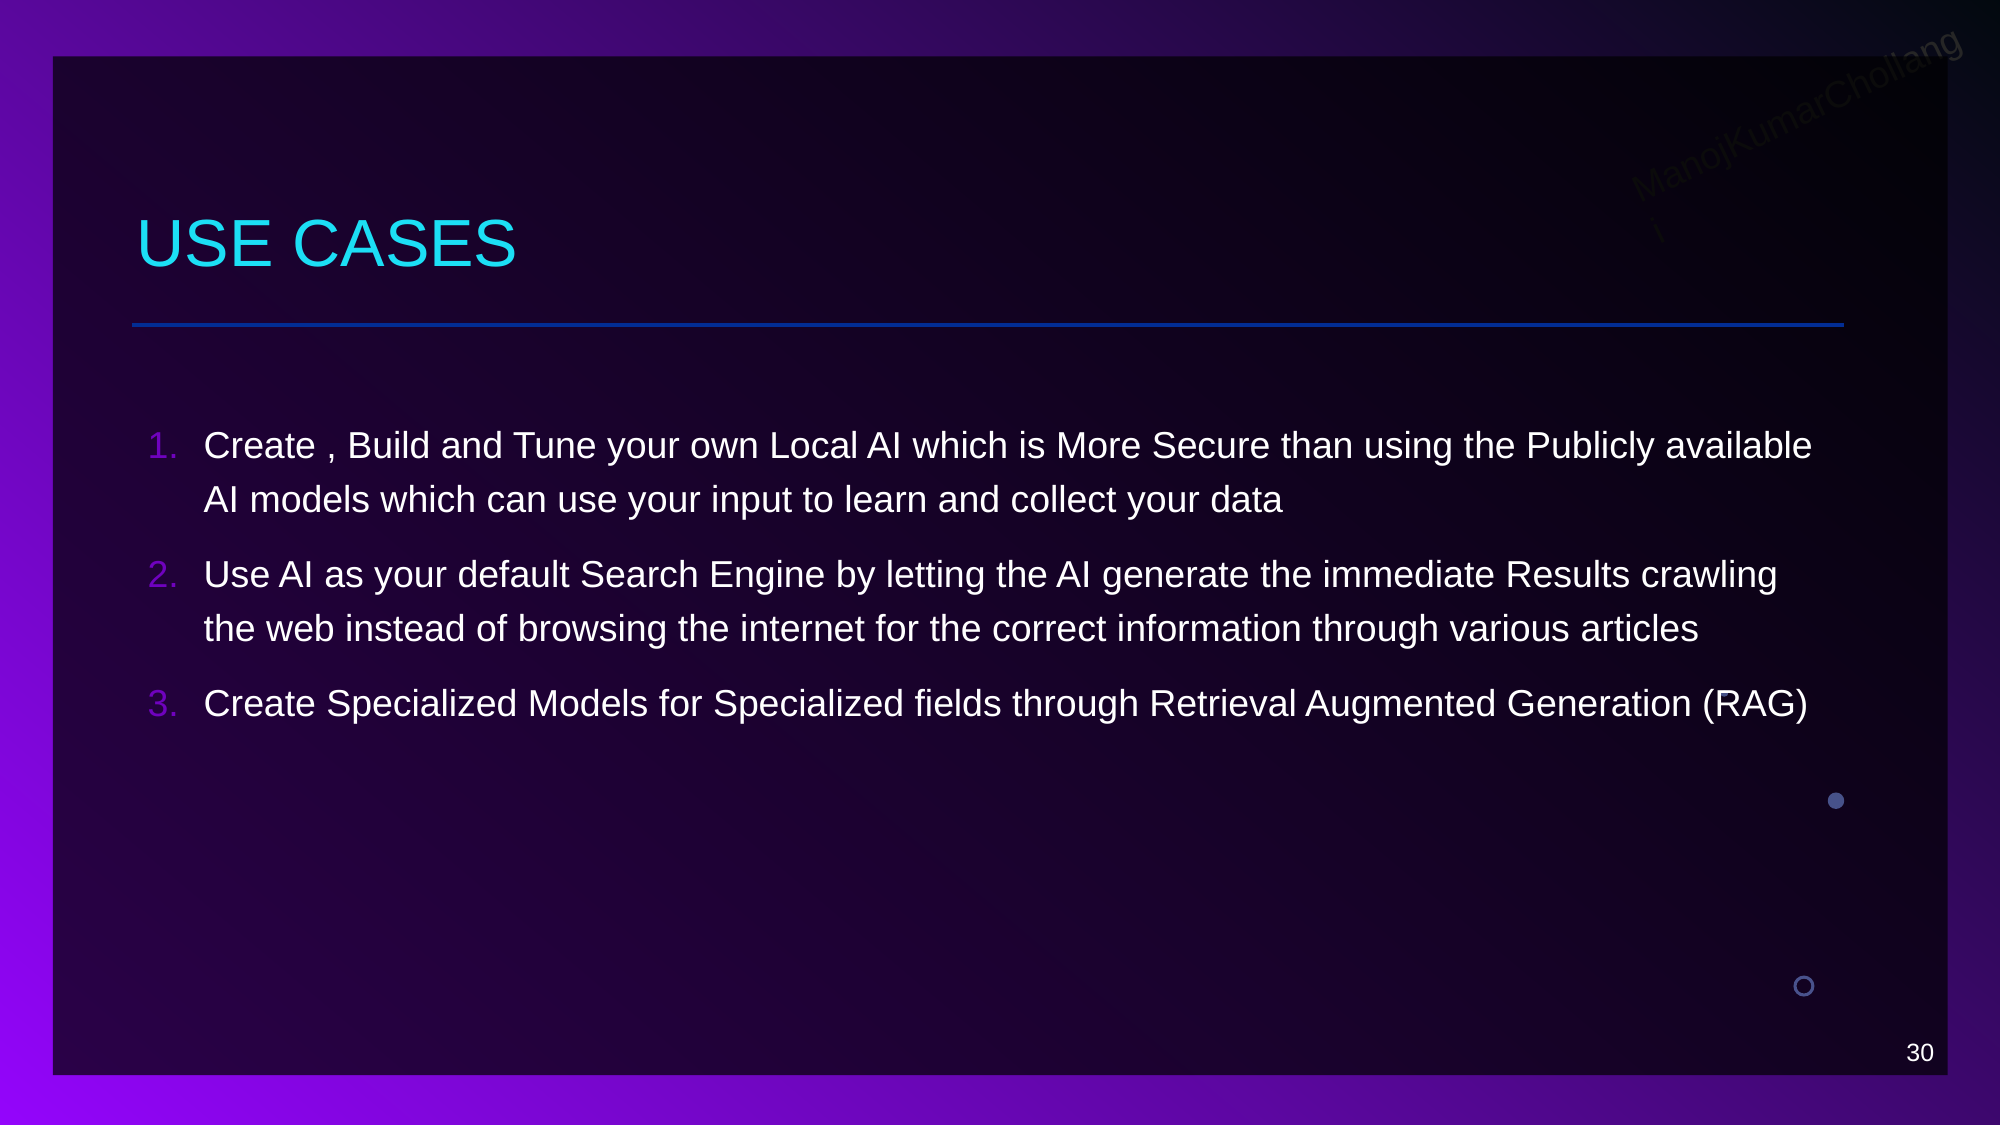

# Use Cases
Create , Build and Tune your own Local AI which is More Secure than using the Publicly available AI models which can use your input to learn and collect your data
Use AI as your default Search Engine by letting the AI generate the immediate Results crawling the web instead of browsing the internet for the correct information through various articles
Create Specialized Models for Specialized fields through Retrieval Augmented Generation (RAG)

30